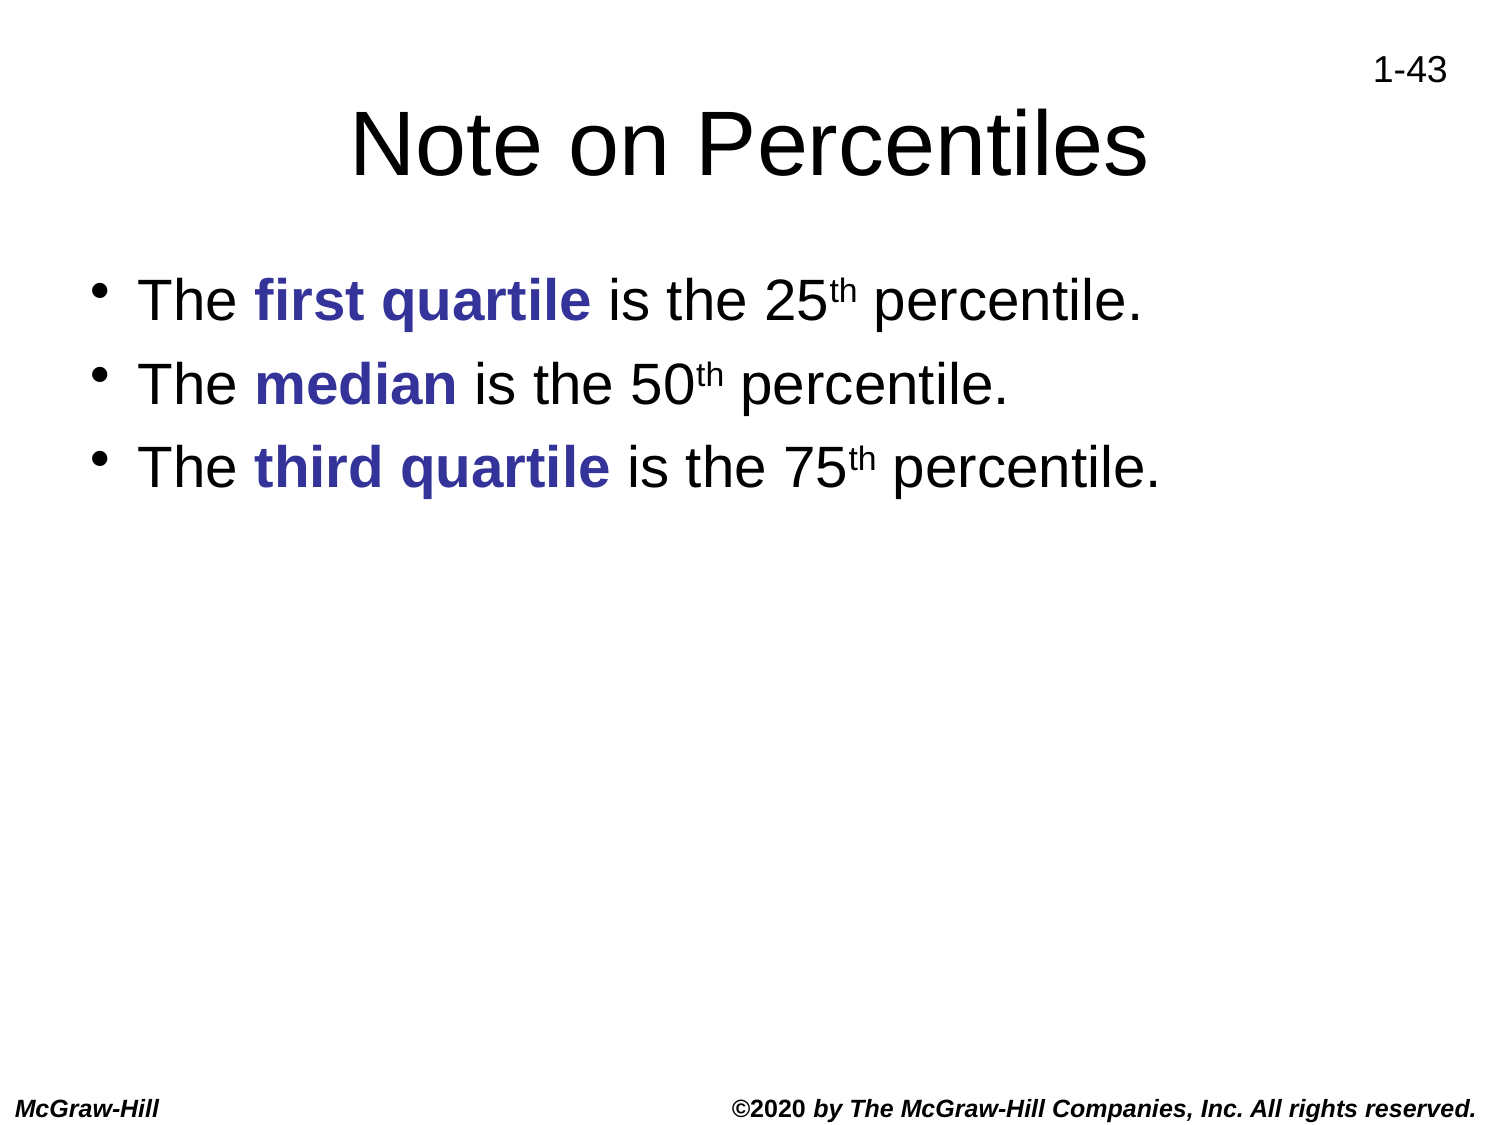

# Note on Percentiles
The first quartile is the 25th percentile.
The median is the 50th percentile.
The third quartile is the 75th percentile.